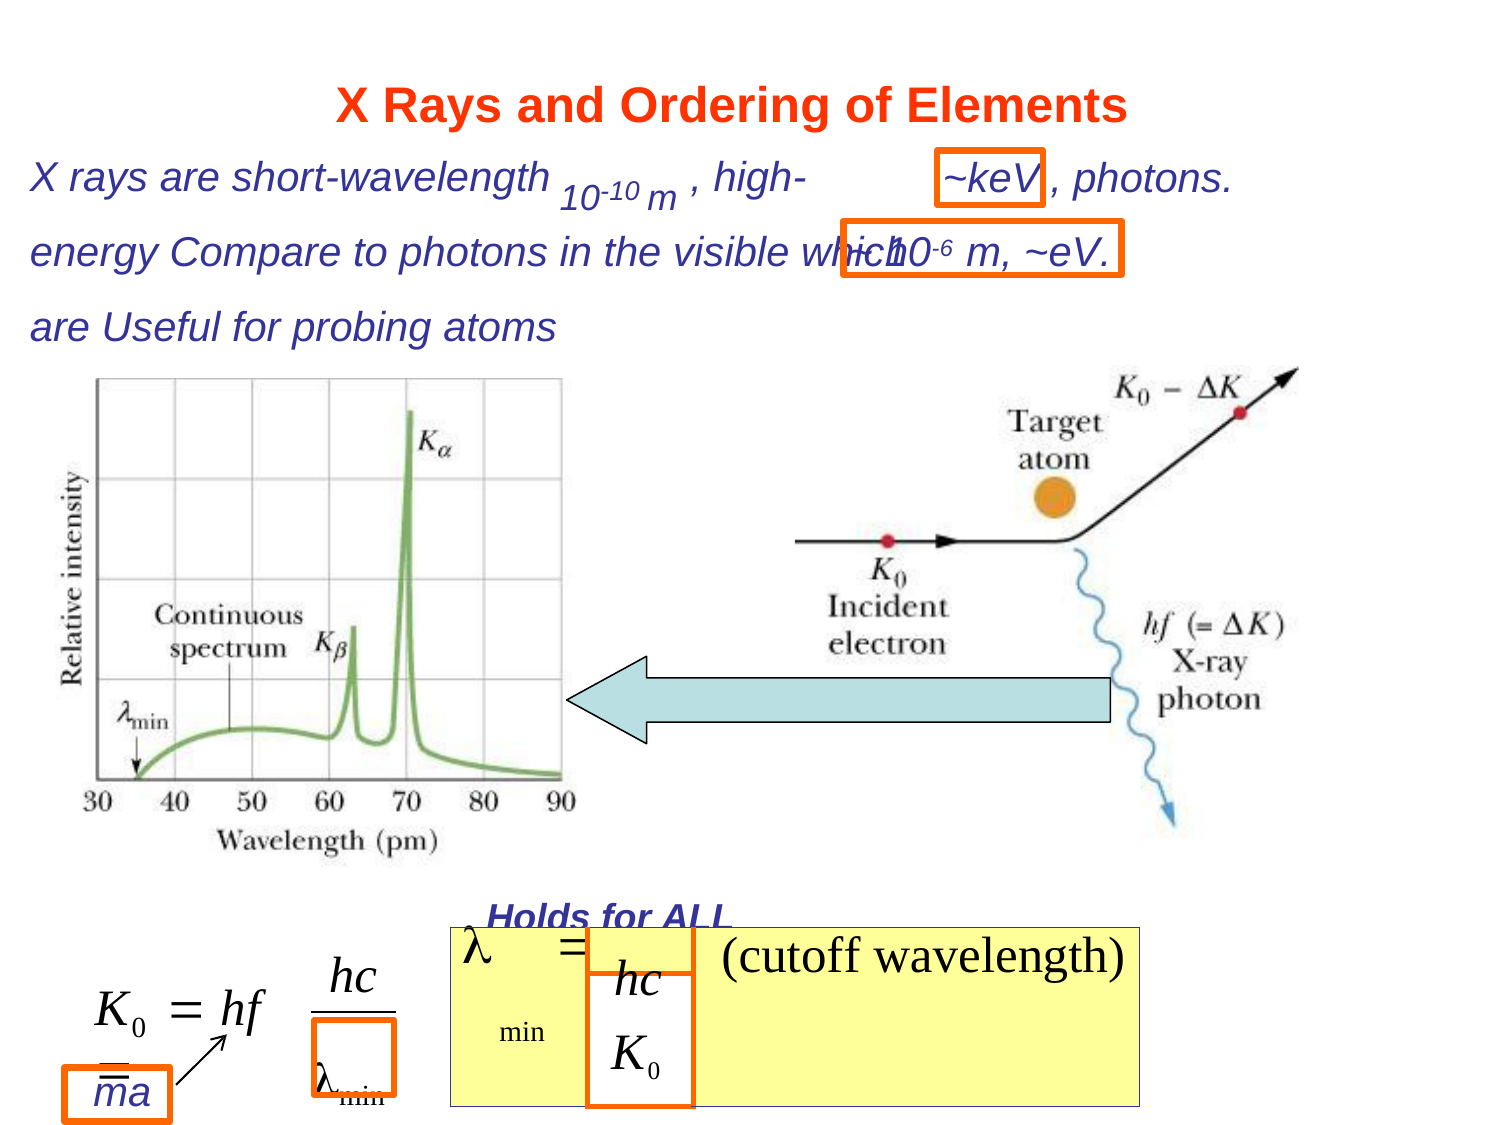

# X Rays and Ordering of Elements
X rays are short-wavelength	, high-energy Compare to photons in the visible which are Useful for probing atoms
10-10 m
~keV
, photons.

~ 10-6  m, ~eV.

Holds for ALL materials
| = |  | (cutoff wavelength) |
| --- | --- | --- |
|  |  |  |
hc K0
hc
K	= hf	=
0
min

λmin

max